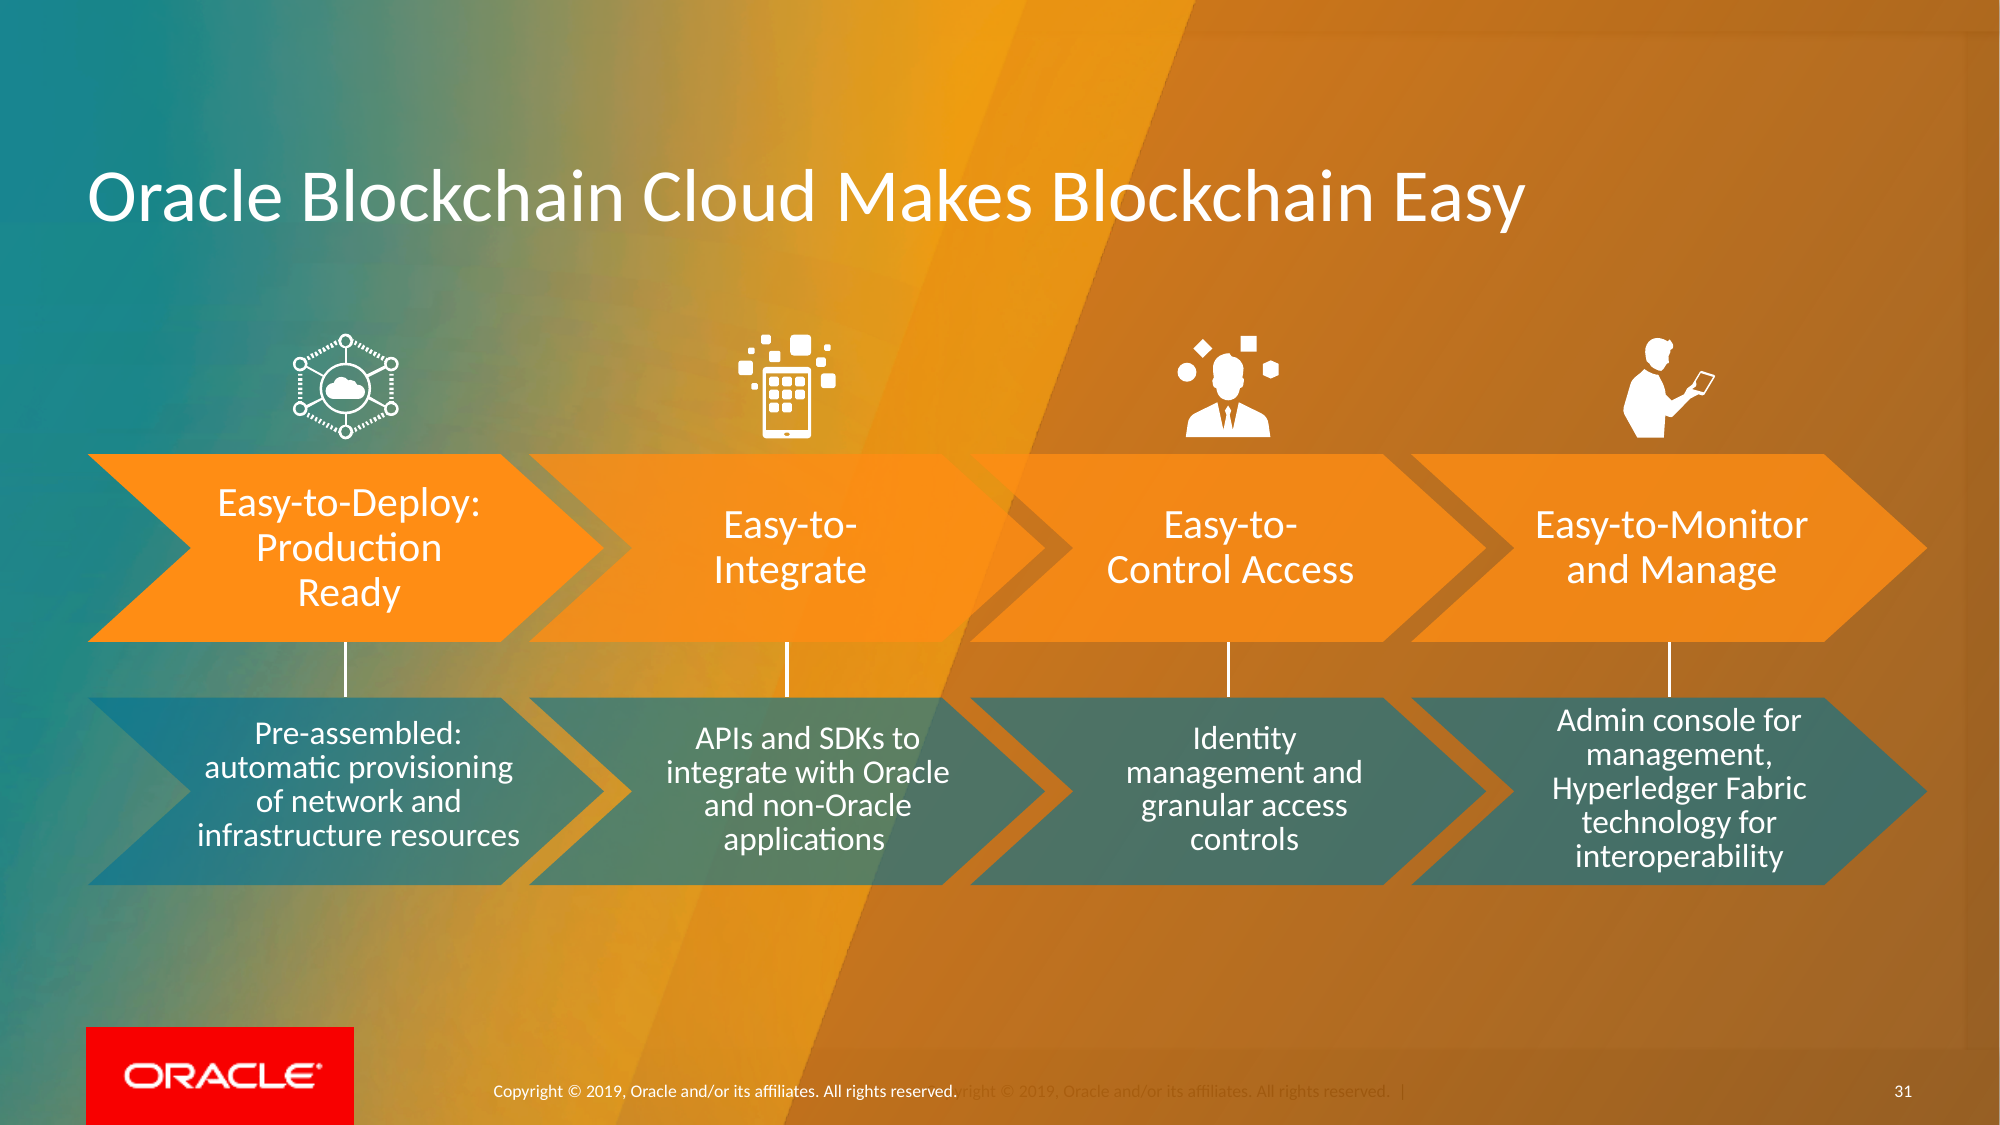

# Oracle Blockchain Cloud Makes Blockchain Easy

Easy-to-Deploy:
Production Ready

Easy-to-
Integrate

Easy-to-Monitor and Manage

Easy-to-
Control Access

Pre-assembled: automatic provisioning of network and infrastructure resources

APIs and SDKs to integrate with Oracle and non-Oracle applications

Identity management and granular access controls

Admin console for management,
Hyperledger Fabric technology for interoperability

Copyright © 2019, Oracle and/or its affiliates. All rights reserved.
31